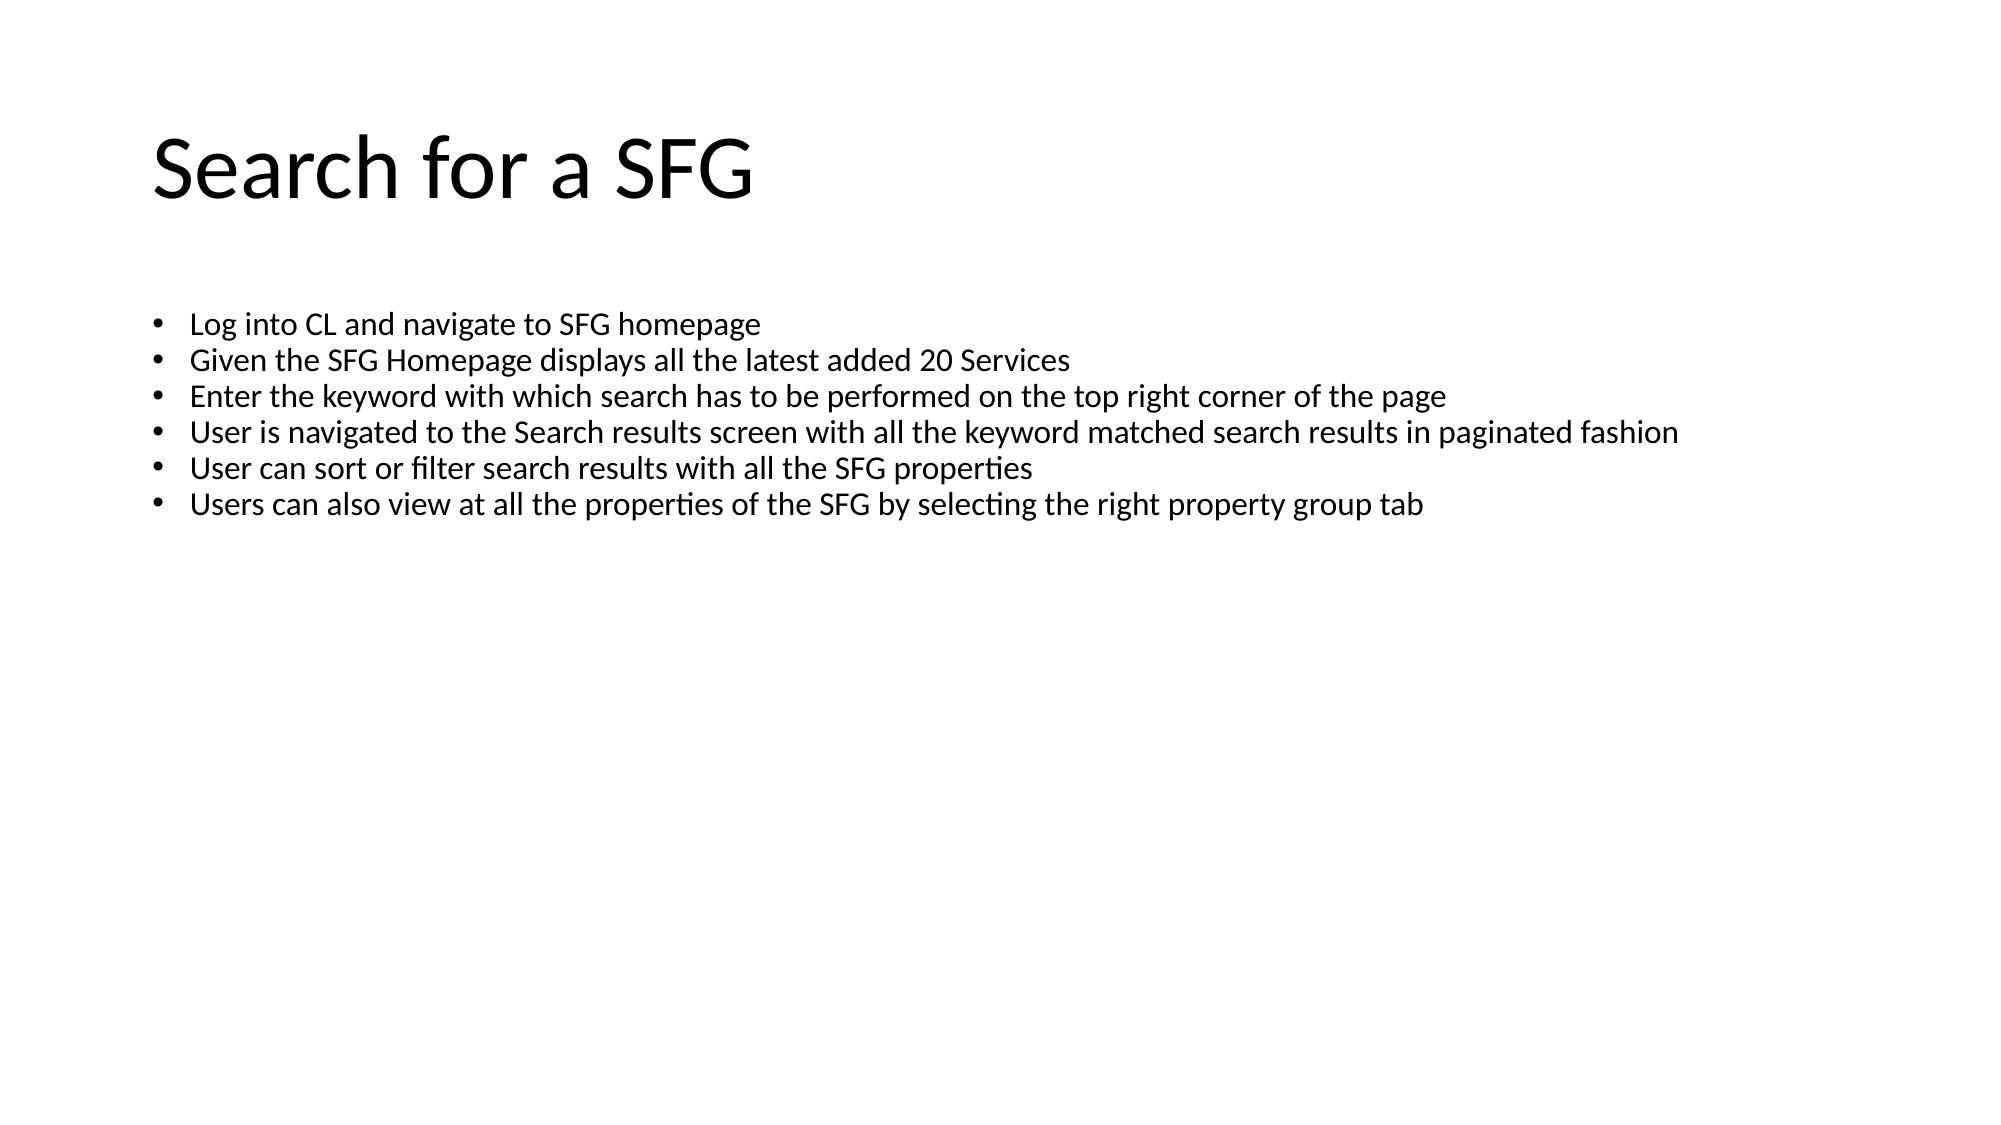

# Search for a SFG
Log into CL and navigate to SFG homepage
Given the SFG Homepage displays all the latest added 20 Services
Enter the keyword with which search has to be performed on the top right corner of the page
User is navigated to the Search results screen with all the keyword matched search results in paginated fashion
User can sort or filter search results with all the SFG properties
Users can also view at all the properties of the SFG by selecting the right property group tab